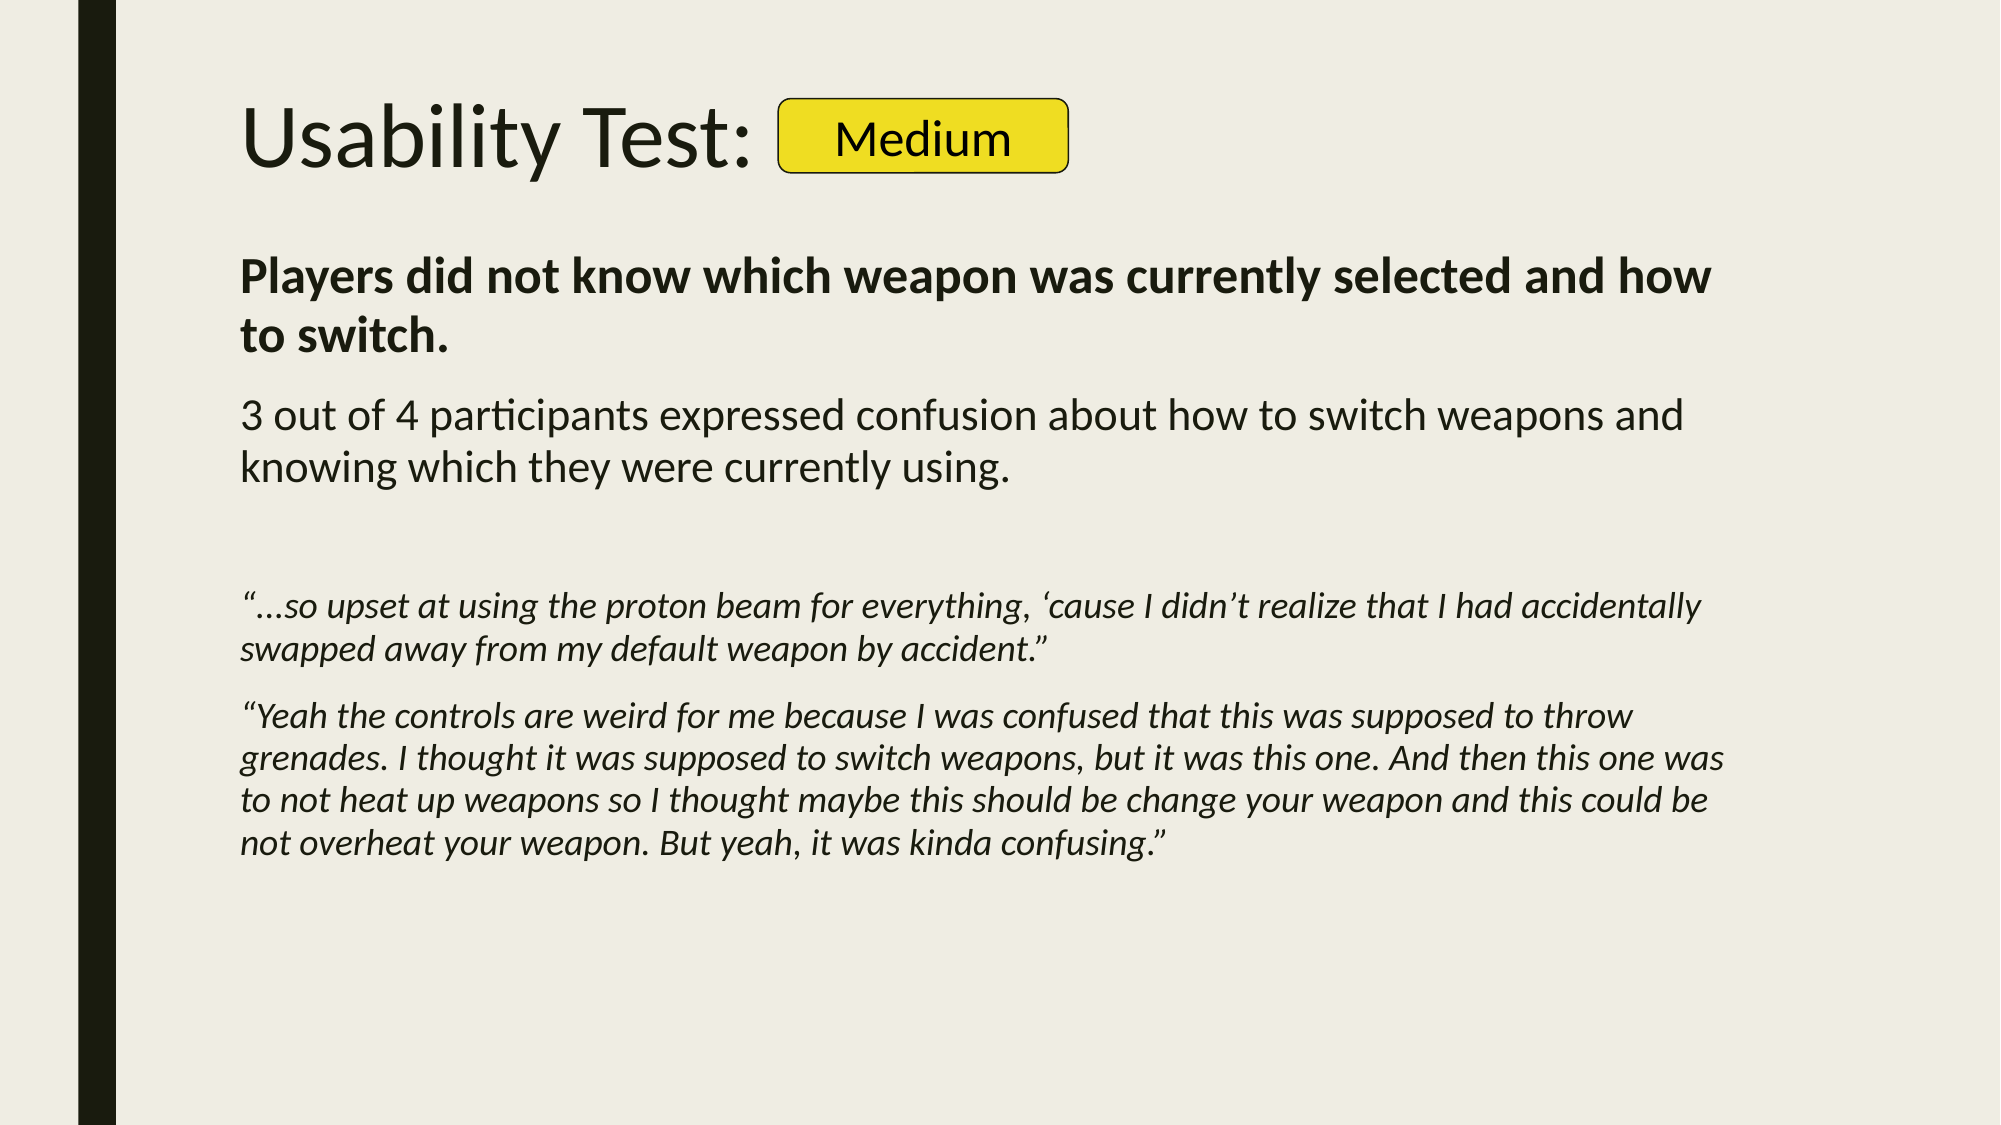

# Usability Test:
Medium
Players did not know which weapon was currently selected and how to switch.
3 out of 4 participants expressed confusion about how to switch weapons and knowing which they were currently using.

“...so upset at using the proton beam for everything, ‘cause I didn’t realize that I had accidentally swapped away from my default weapon by accident.”
“Yeah the controls are weird for me because I was confused that this was supposed to throw grenades. I thought it was supposed to switch weapons, but it was this one. And then this one was to not heat up weapons so I thought maybe this should be change your weapon and this could be not overheat your weapon. But yeah, it was kinda confusing.”